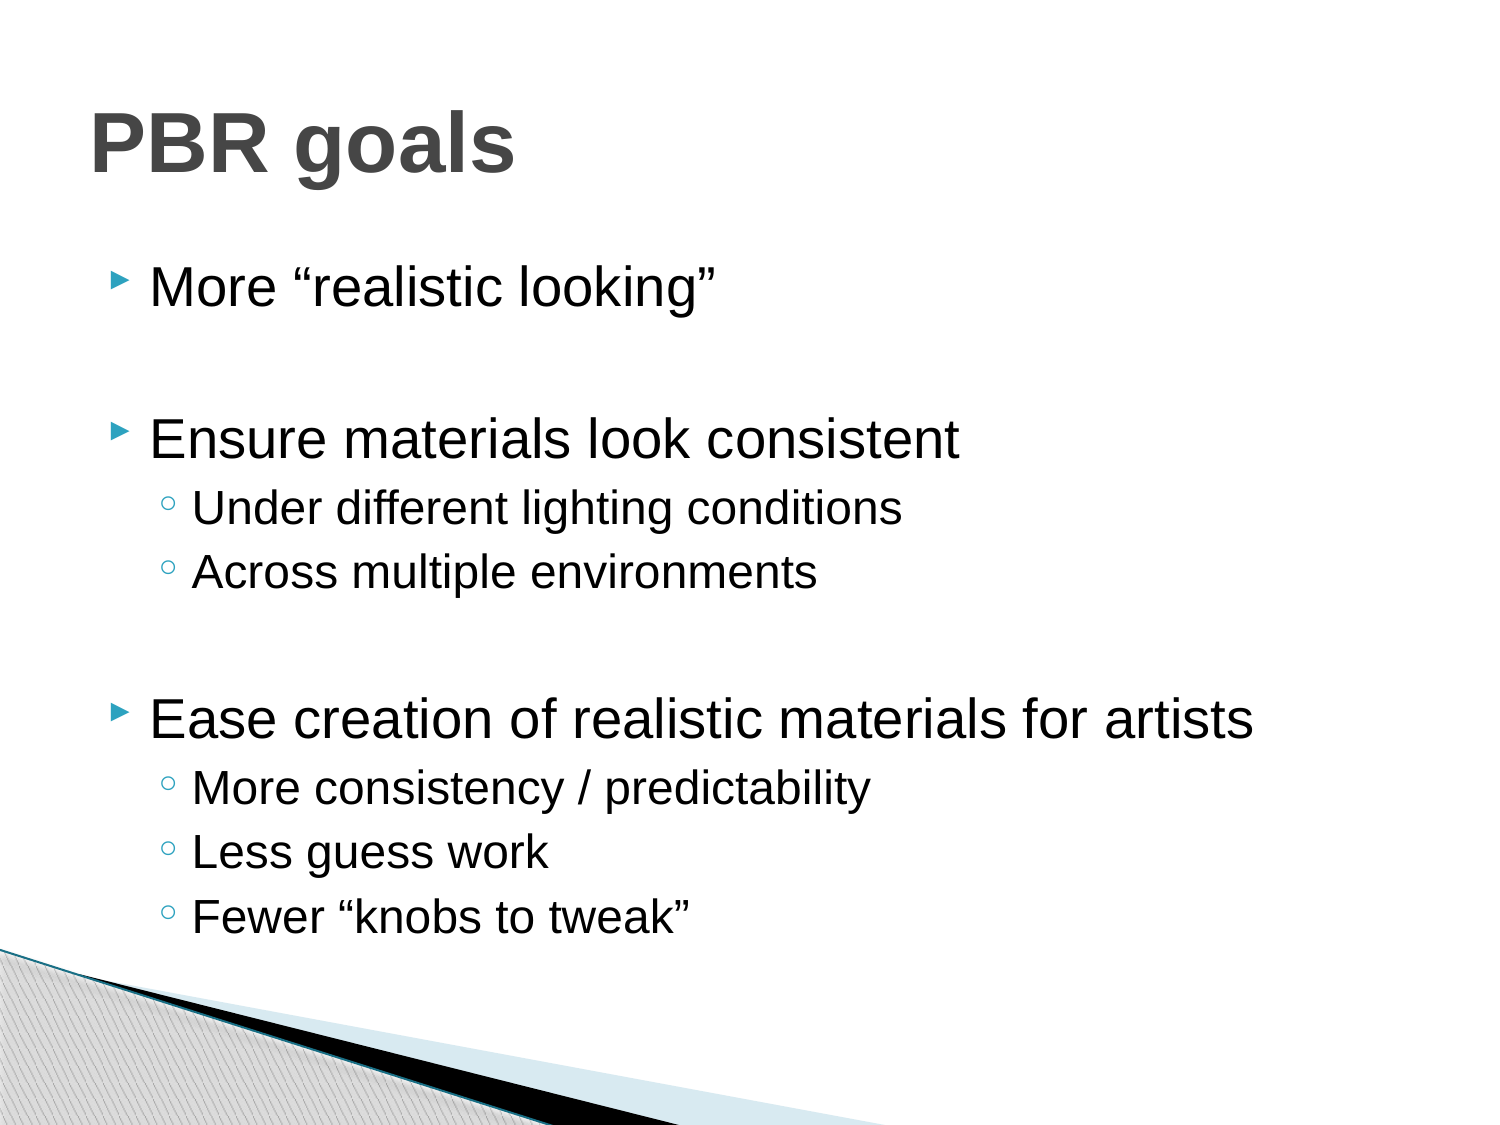

# PBR goals
More “realistic looking”

Ensure materials look consistent
Under different lighting conditions
Across multiple environments

Ease creation of realistic materials for artists
More consistency / predictability
Less guess work
Fewer “knobs to tweak”